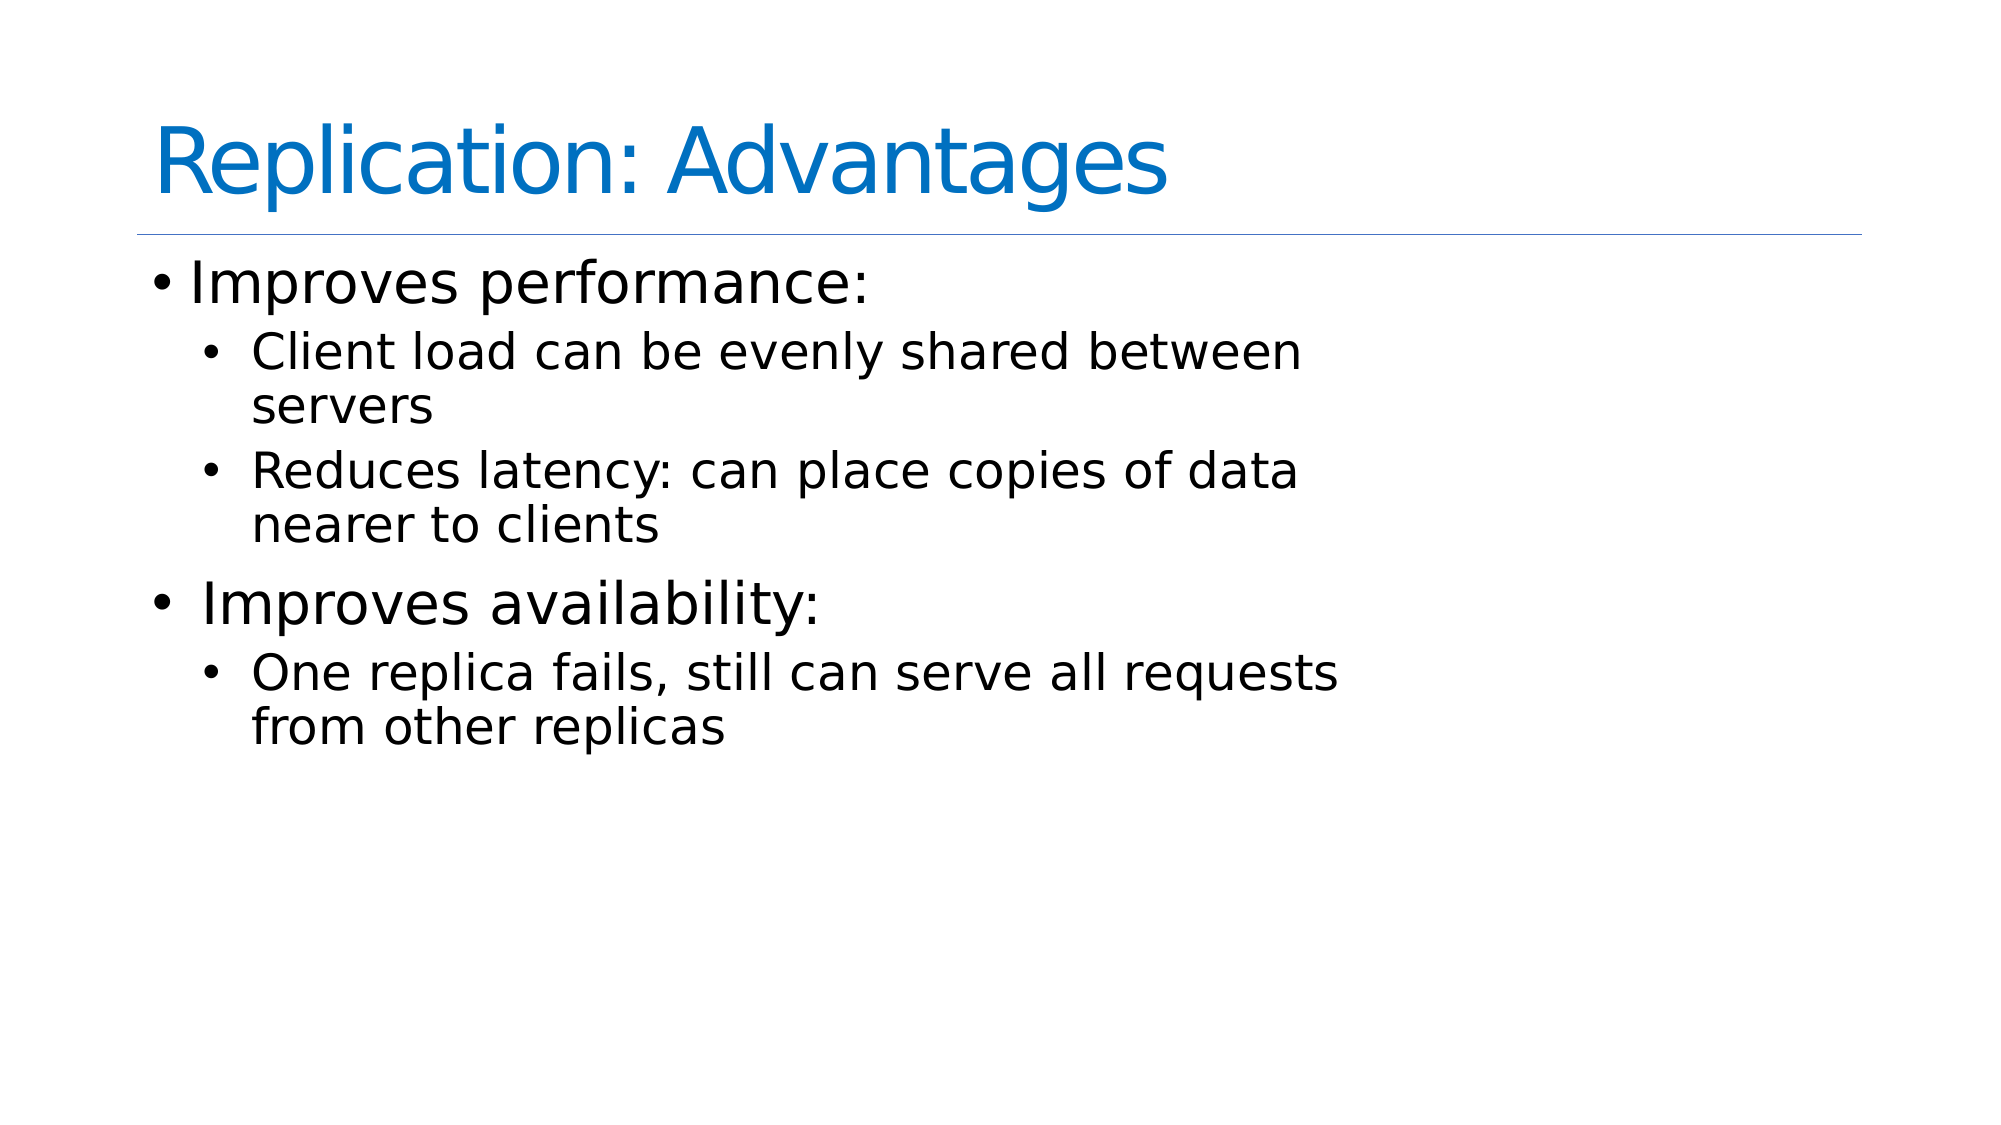

# Replication: Advantages
Improves performance:
Client load can be evenly shared between servers
Reduces latency: can place copies of data nearer to clients
Improves availability:
One replica fails, still can serve all requests from other replicas